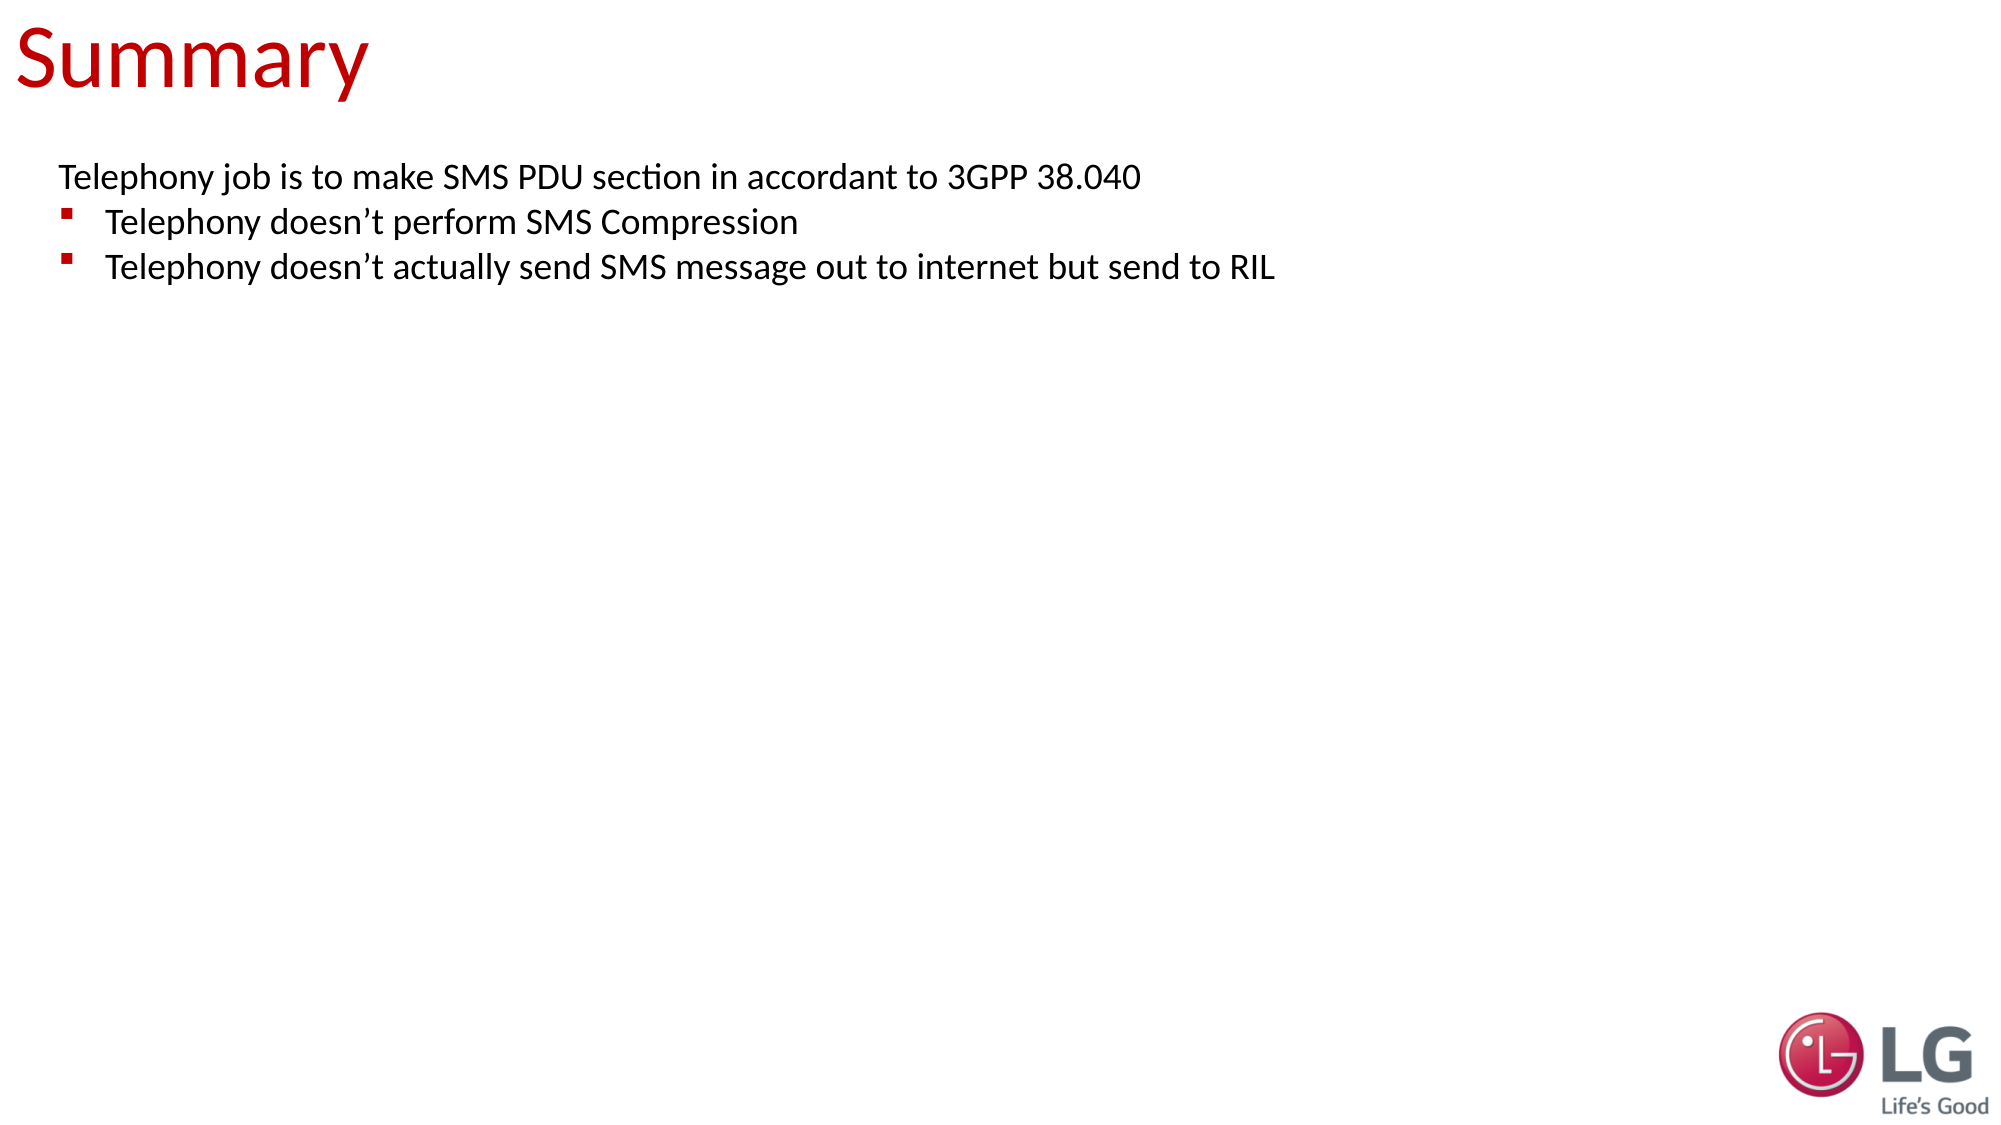

# Summary
Telephony job is to make SMS PDU section in accordant to 3GPP 38.040
Telephony doesn’t perform SMS Compression
Telephony doesn’t actually send SMS message out to internet but send to RIL